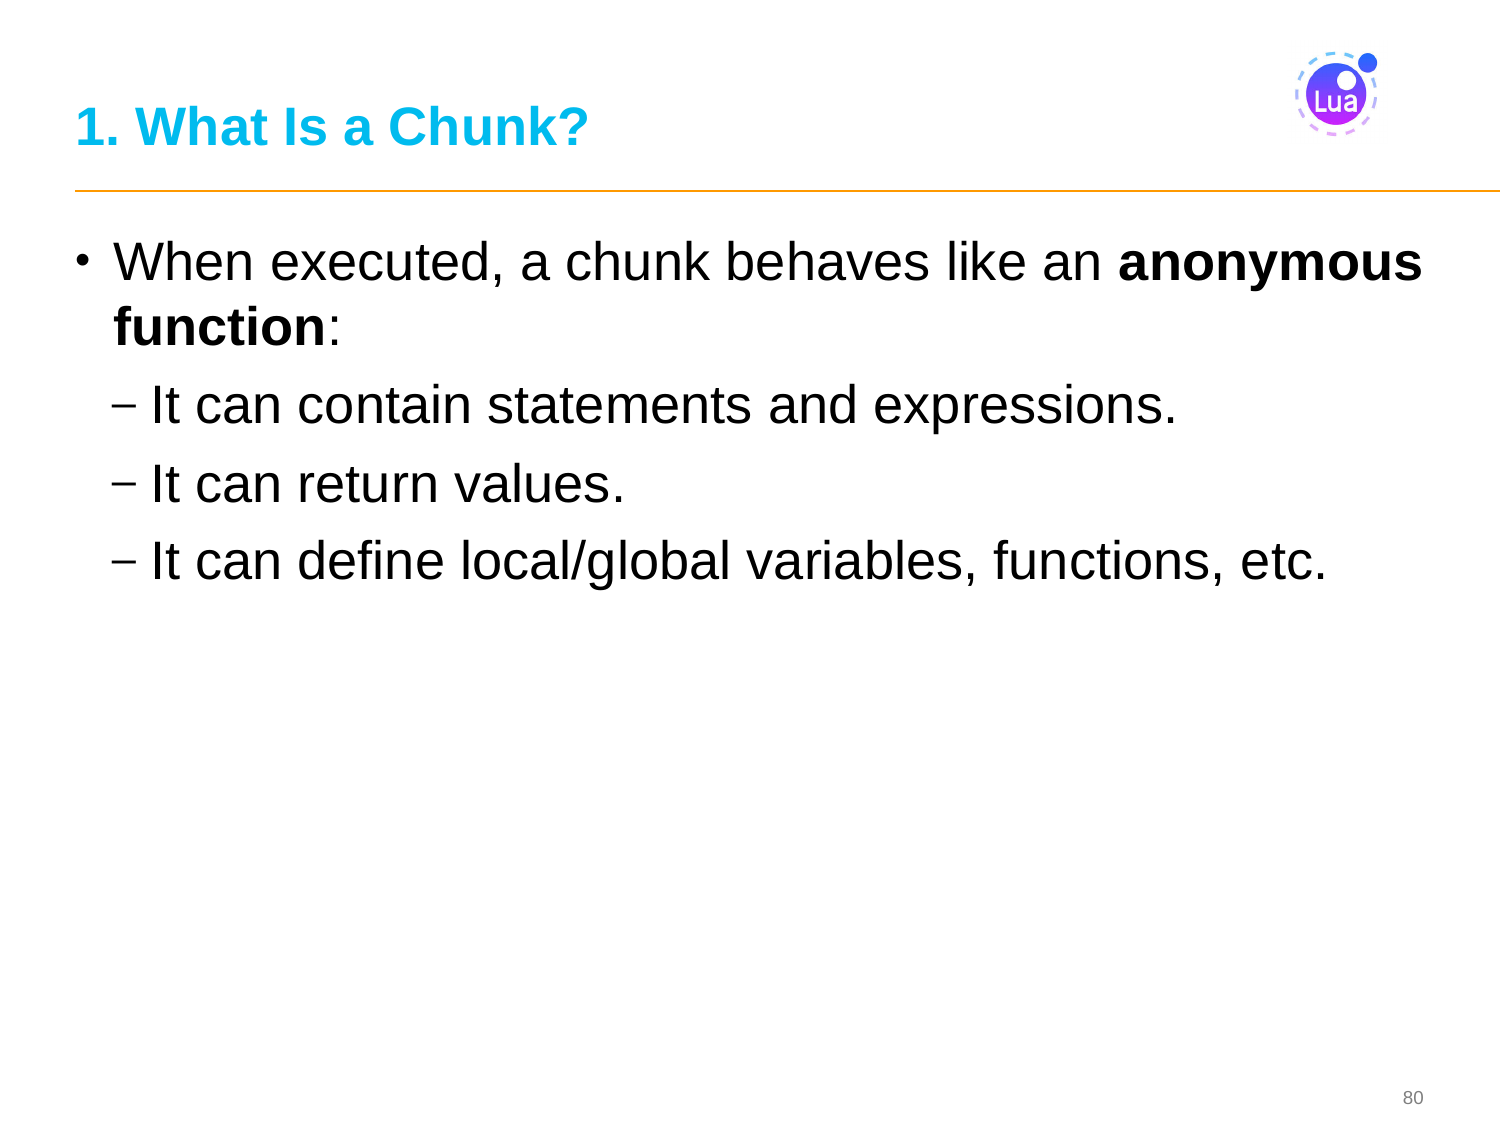

# 1. What Is a Chunk?
When executed, a chunk behaves like an anonymous function:
It can contain statements and expressions.
It can return values.
It can define local/global variables, functions, etc.